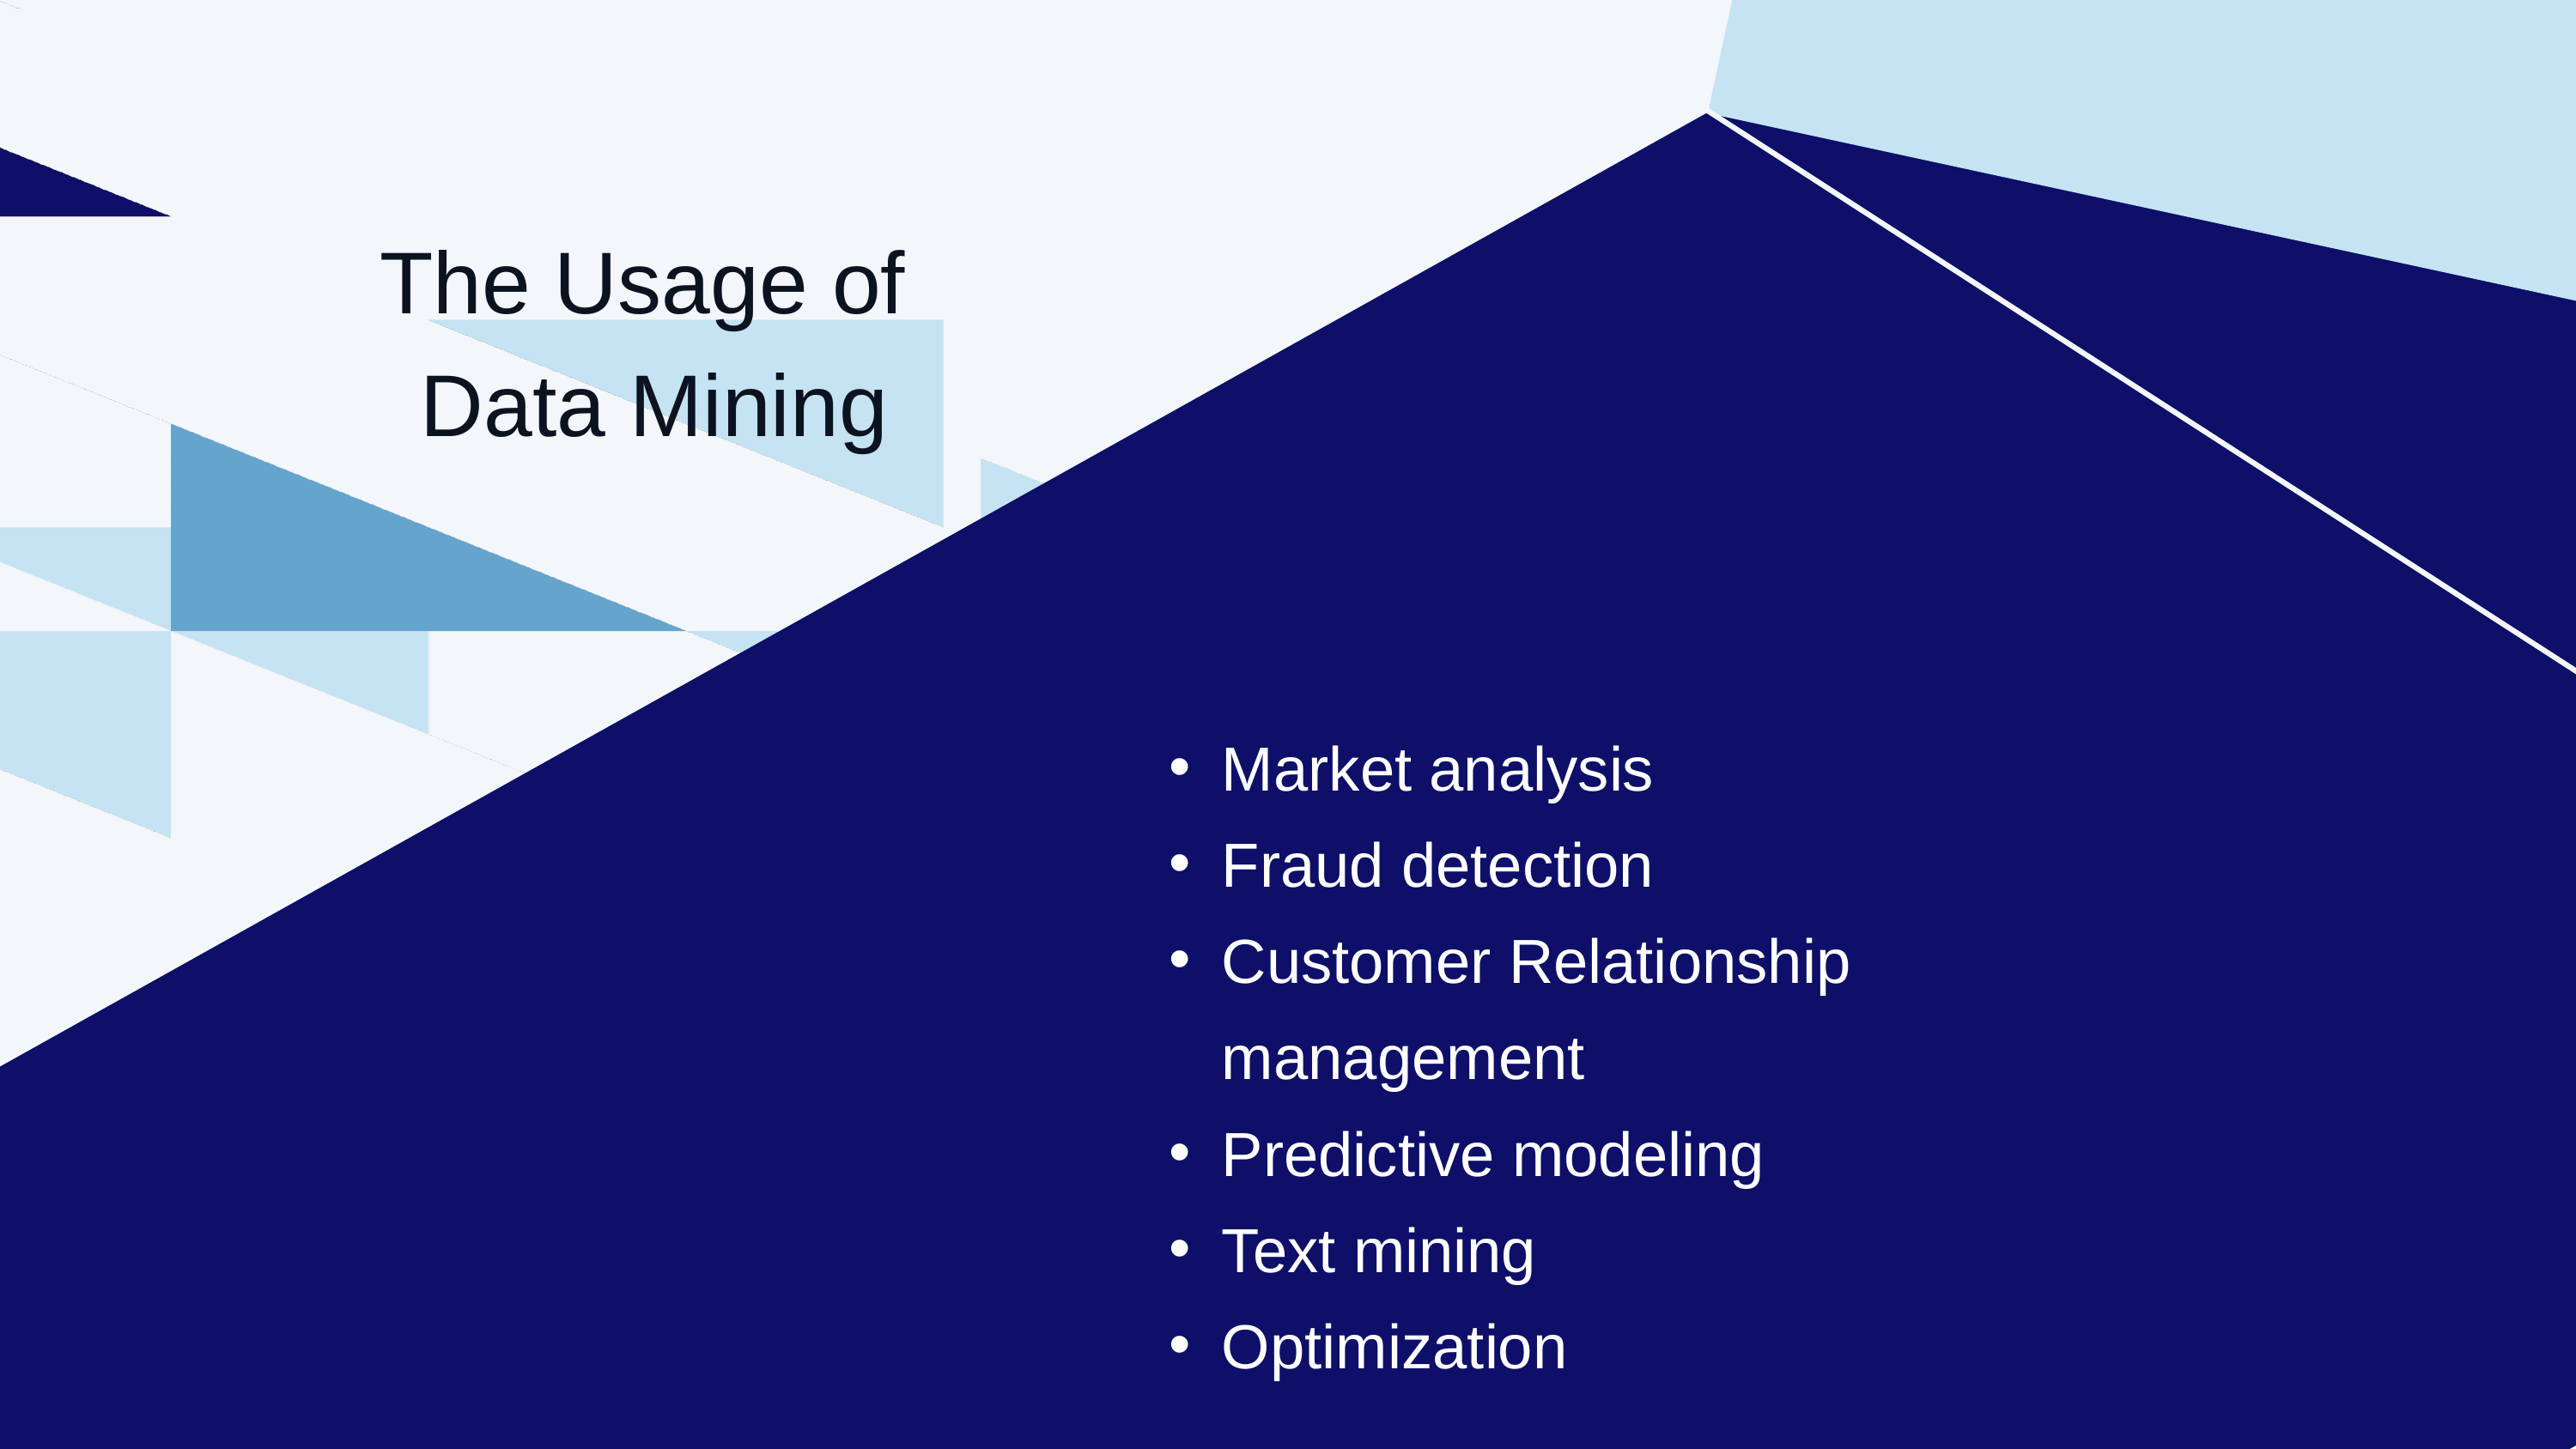

The Usage of
Data Mining

Market analysis
Fraud detection
Customer Relationship management
Predictive modeling
Text mining
Optimization